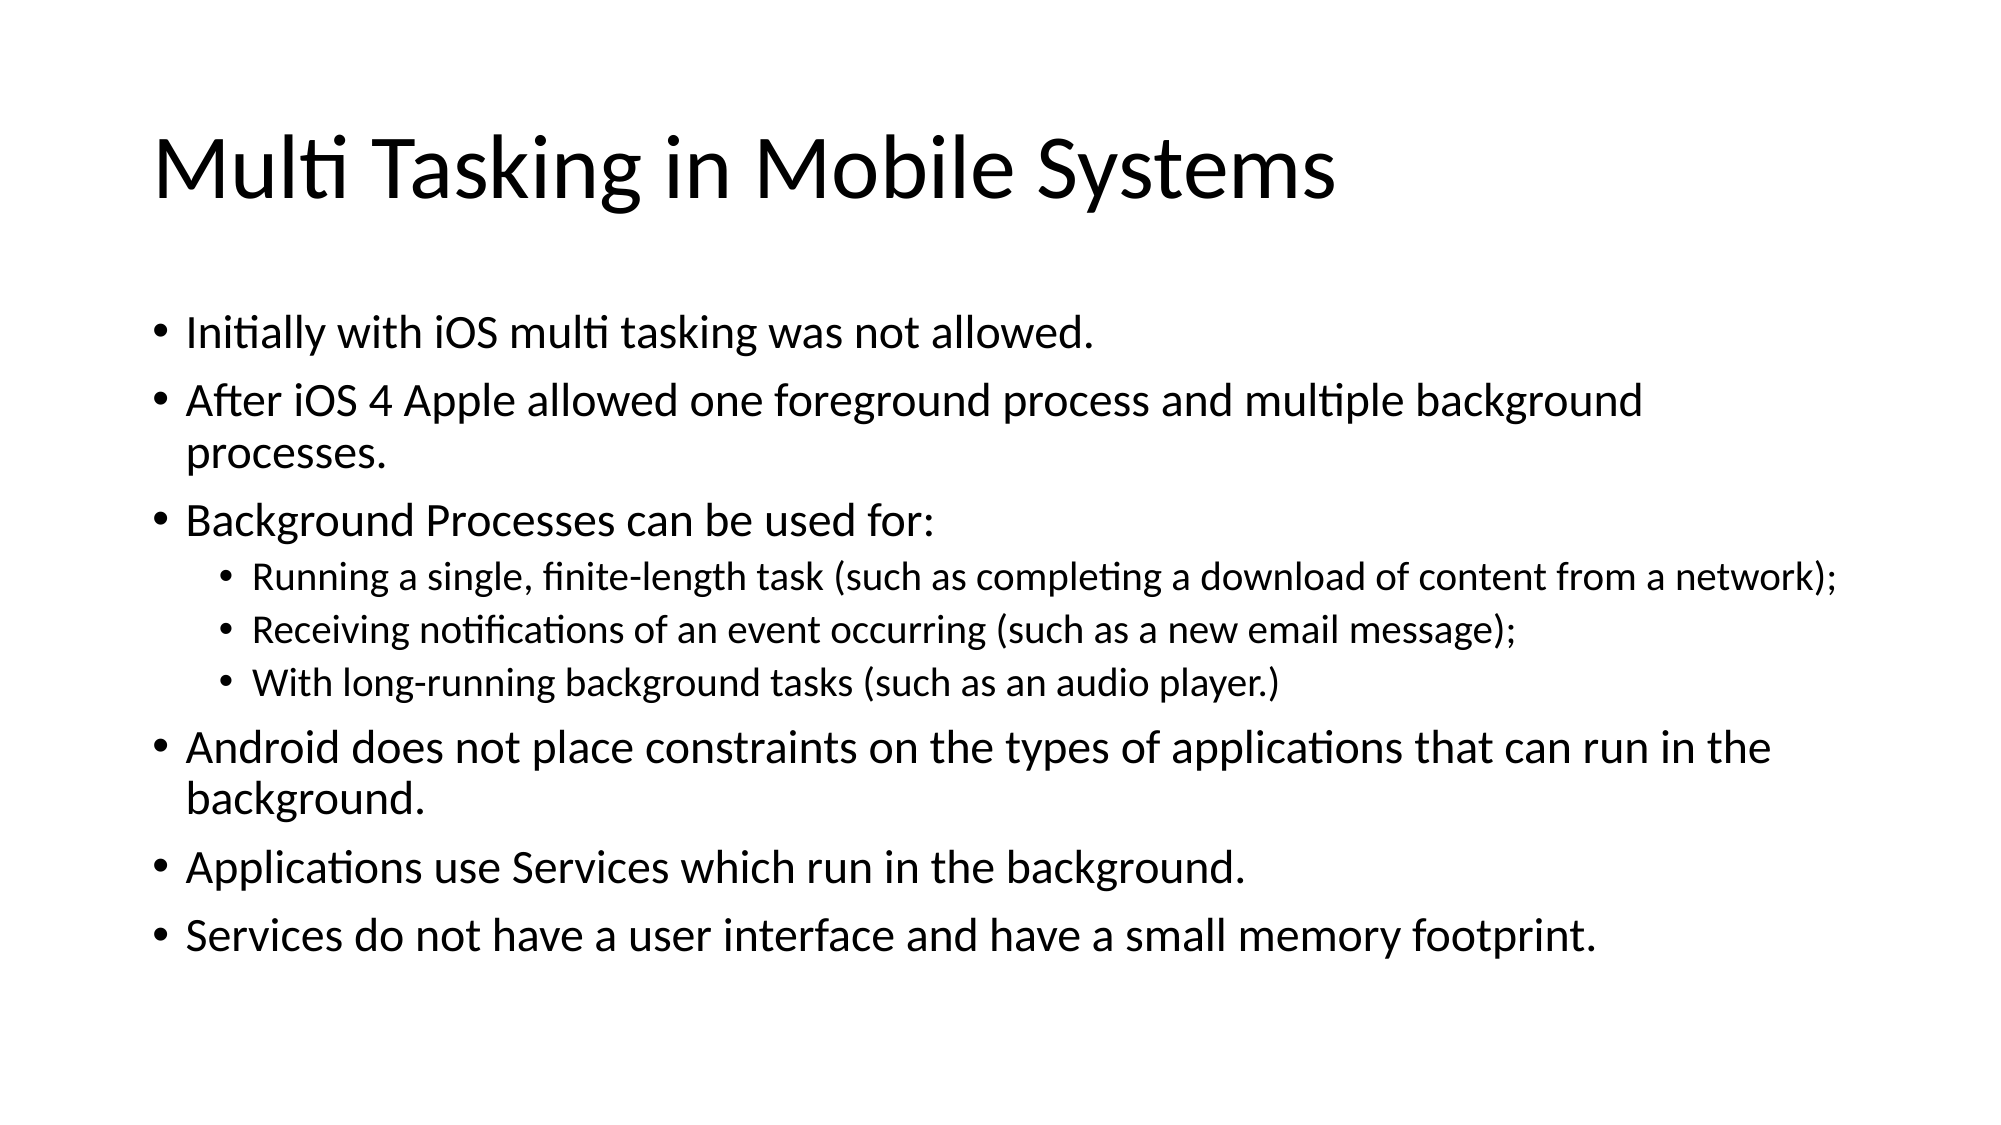

# Multi Tasking in Mobile Systems
Initially with iOS multi tasking was not allowed.
After iOS 4 Apple allowed one foreground process and multiple background processes.
Background Processes can be used for:
Running a single, finite-length task (such as completing a download of content from a network);
Receiving notifications of an event occurring (such as a new email message);
With long-running background tasks (such as an audio player.)
Android does not place constraints on the types of applications that can run in the background.
Applications use Services which run in the background.
Services do not have a user interface and have a small memory footprint.